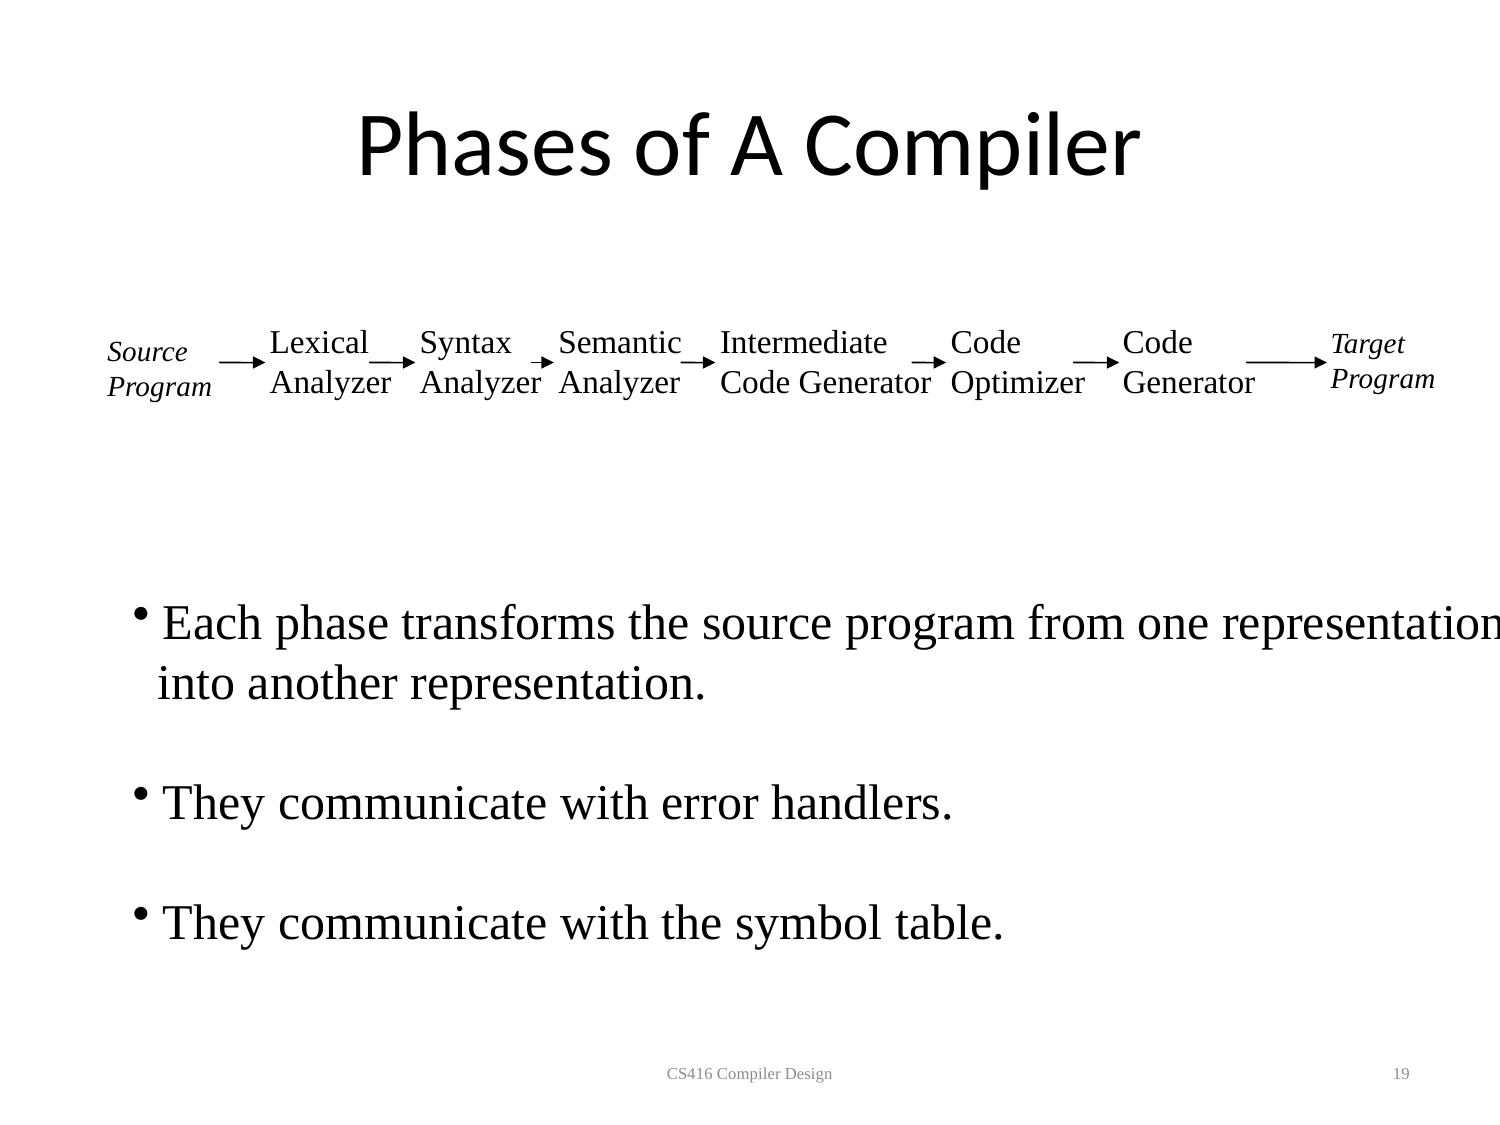

# Phases of A Compiler
Lexical
Analyzer
Syntax
Analyzer
Semantic
Analyzer
Intermediate
Code Generator
Code
Optimizer
Code
Generator
Target
Program
Source
Program

 Each phase transforms the source program from one representation
  into another representation.

 They communicate with error handlers.

 They communicate with the symbol table.
CS416 Compiler Design
19